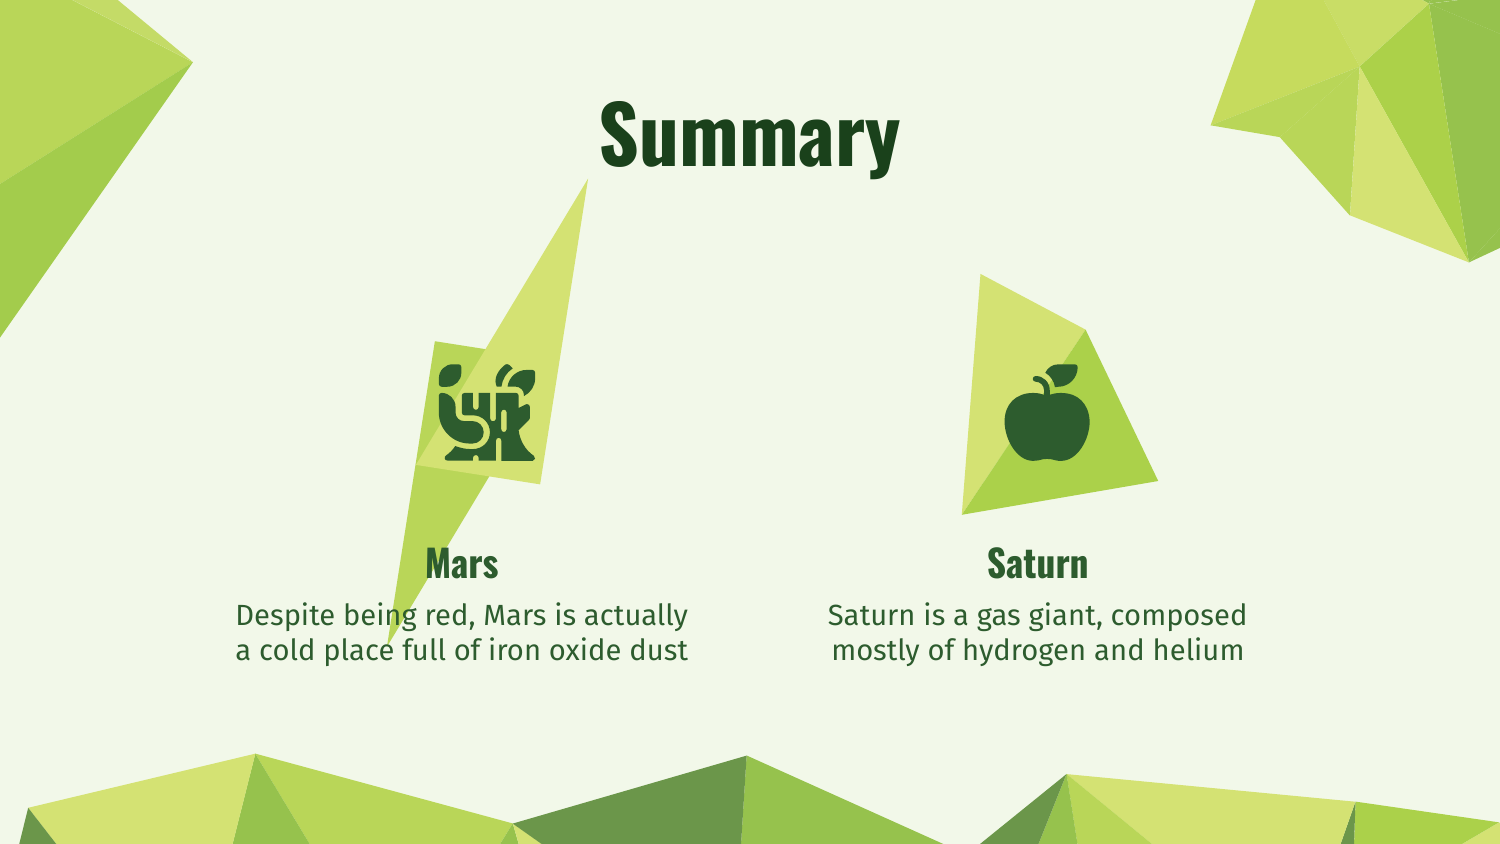

Summary

# Mars
Saturn
Despite being red, Mars is actually a cold place full of iron oxide dust

Saturn is a gas giant, composed mostly of hydrogen and helium